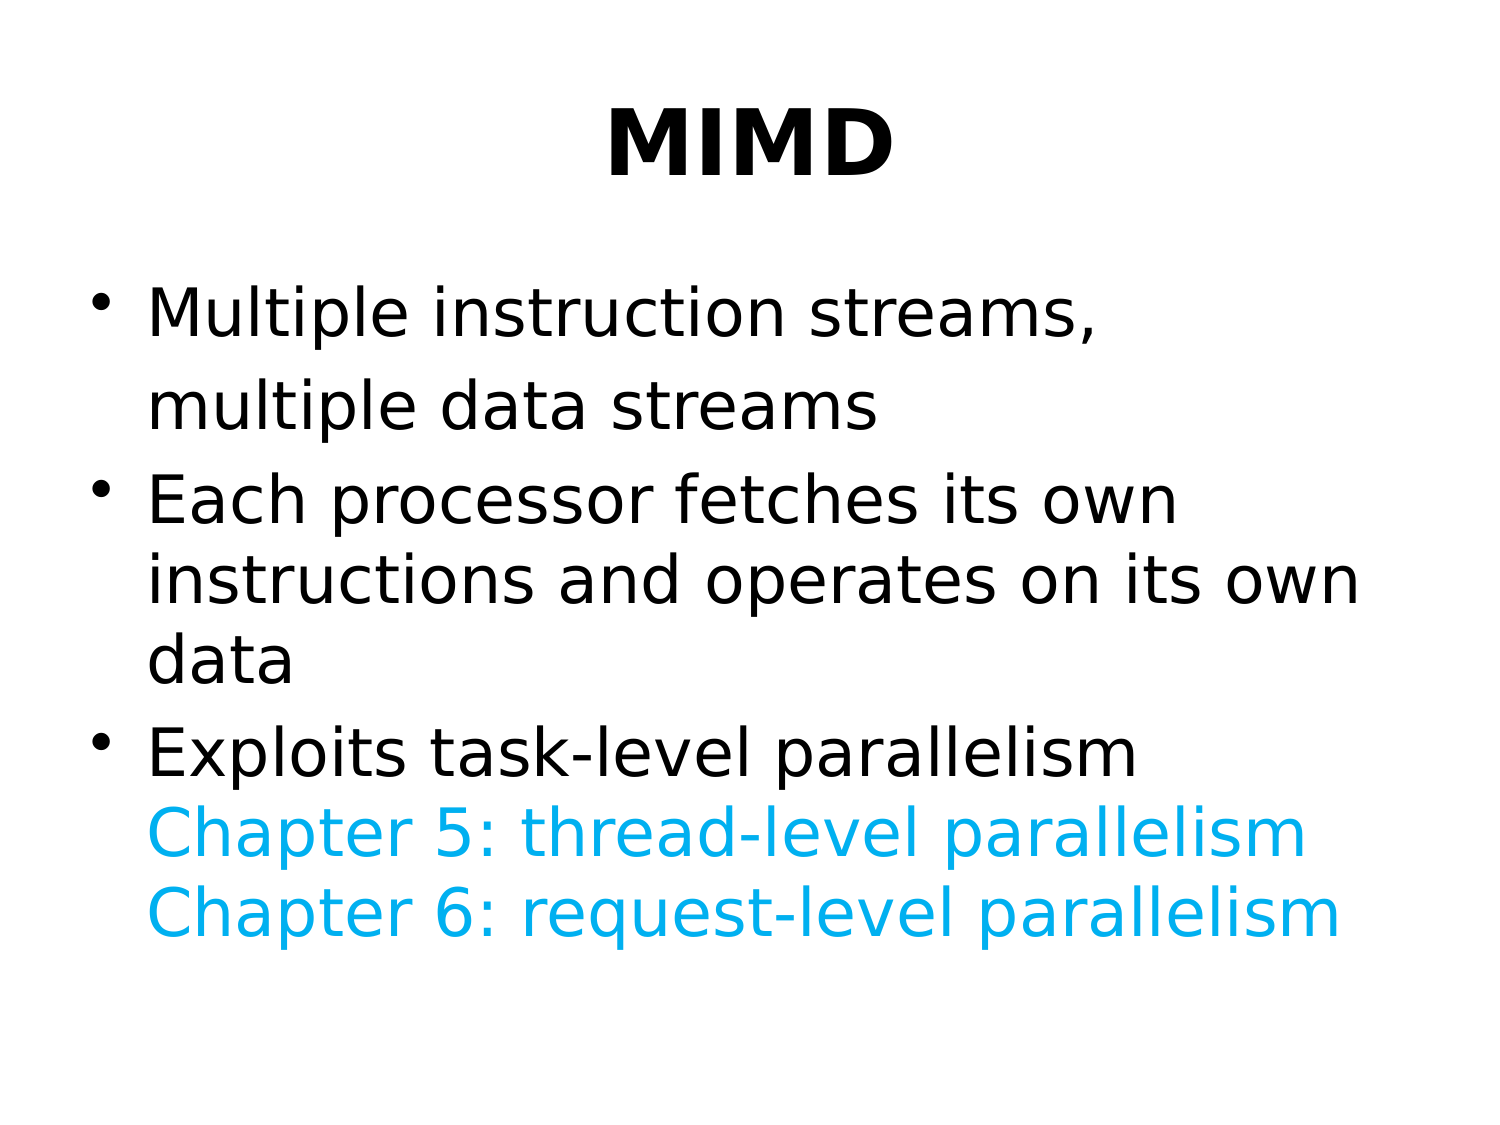

# MIMD
Multiple instruction streams,
	multiple data streams
Each processor fetches its own instructions and operates on its own data
Exploits task-level parallelism         Chapter 5: thread-level parallelism Chapter 6: request-level parallelism